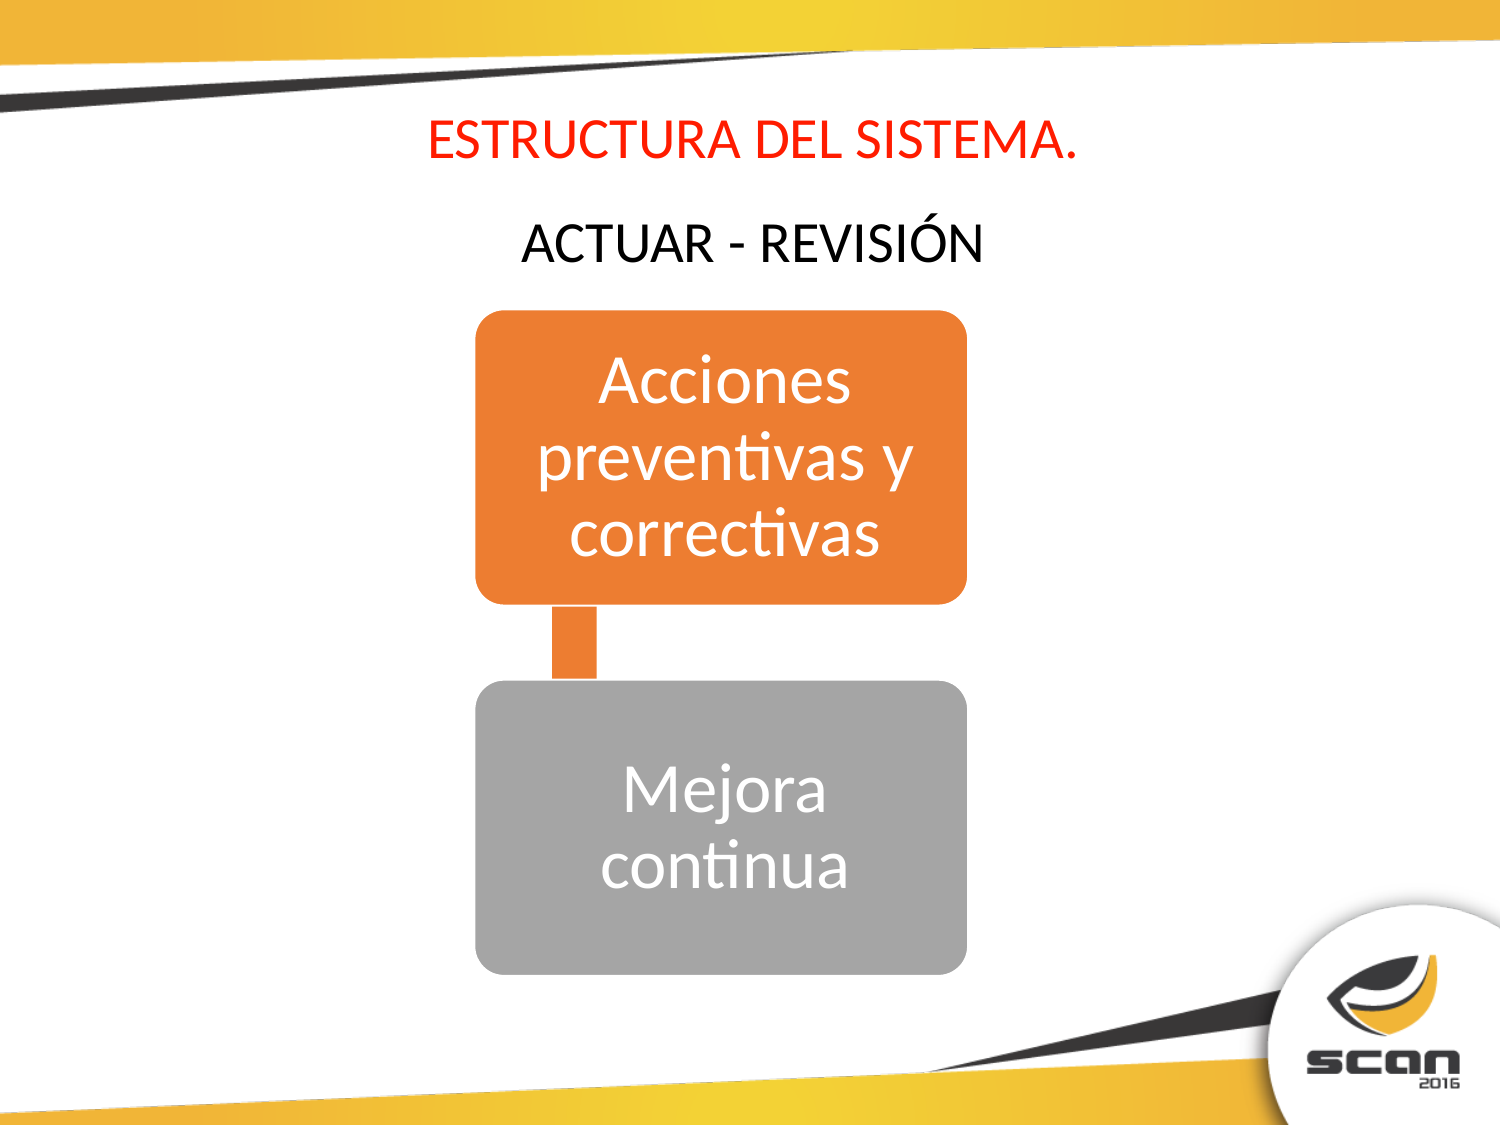

ESTRUCTURA DEL SISTEMA.
ACTUAR - REVISIÓN
Acciones preventivas y correctivas
Mejora continua